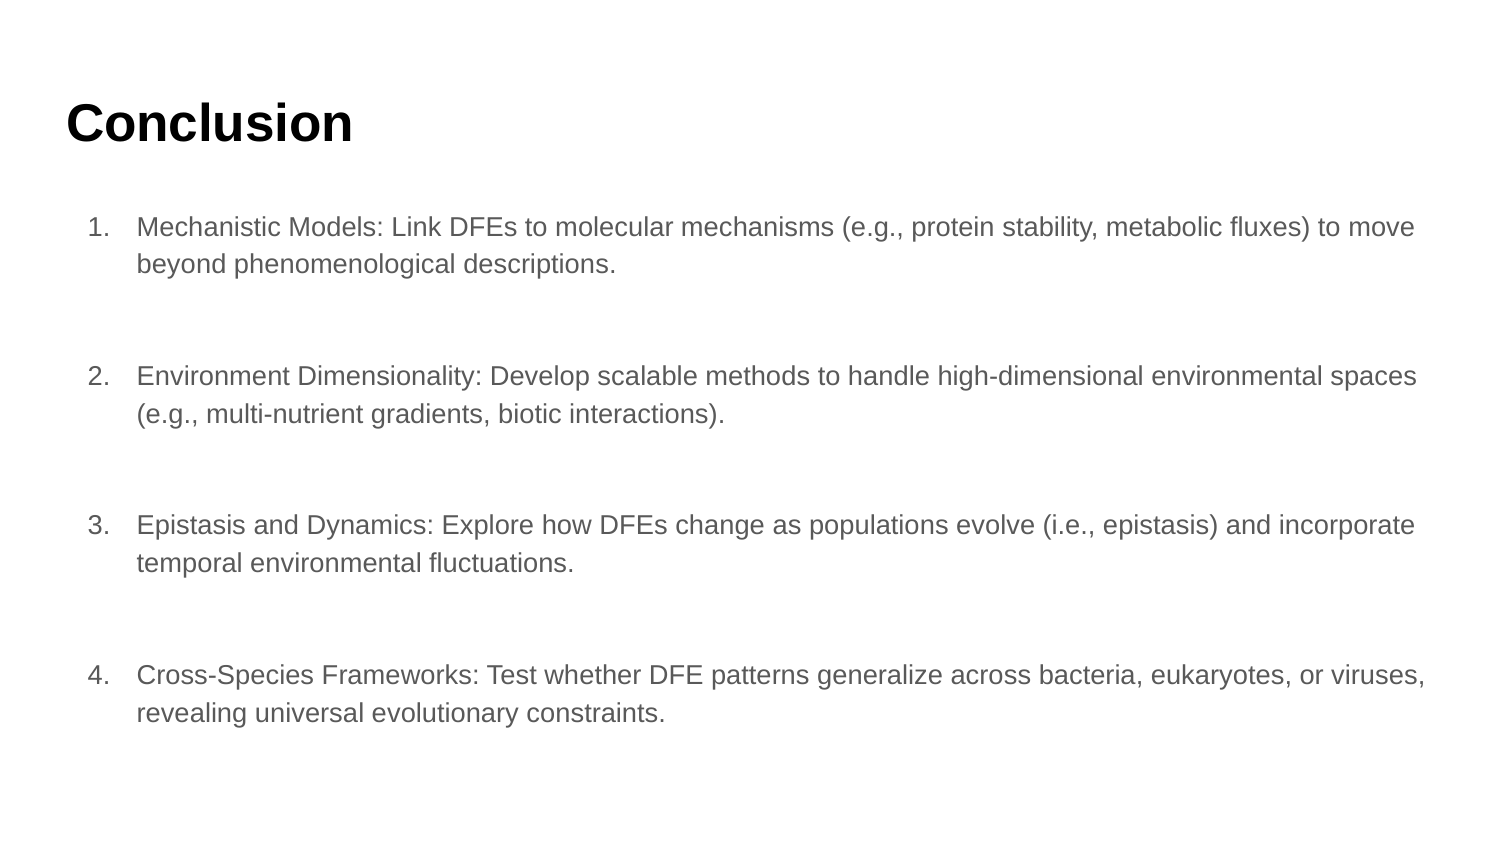

# Conclusion
Mechanistic Models: Link DFEs to molecular mechanisms (e.g., protein stability, metabolic fluxes) to move beyond phenomenological descriptions.

Environment Dimensionality: Develop scalable methods to handle high-dimensional environmental spaces (e.g., multi-nutrient gradients, biotic interactions).

Epistasis and Dynamics: Explore how DFEs change as populations evolve (i.e., epistasis) and incorporate temporal environmental fluctuations.

Cross-Species Frameworks: Test whether DFE patterns generalize across bacteria, eukaryotes, or viruses, revealing universal evolutionary constraints.